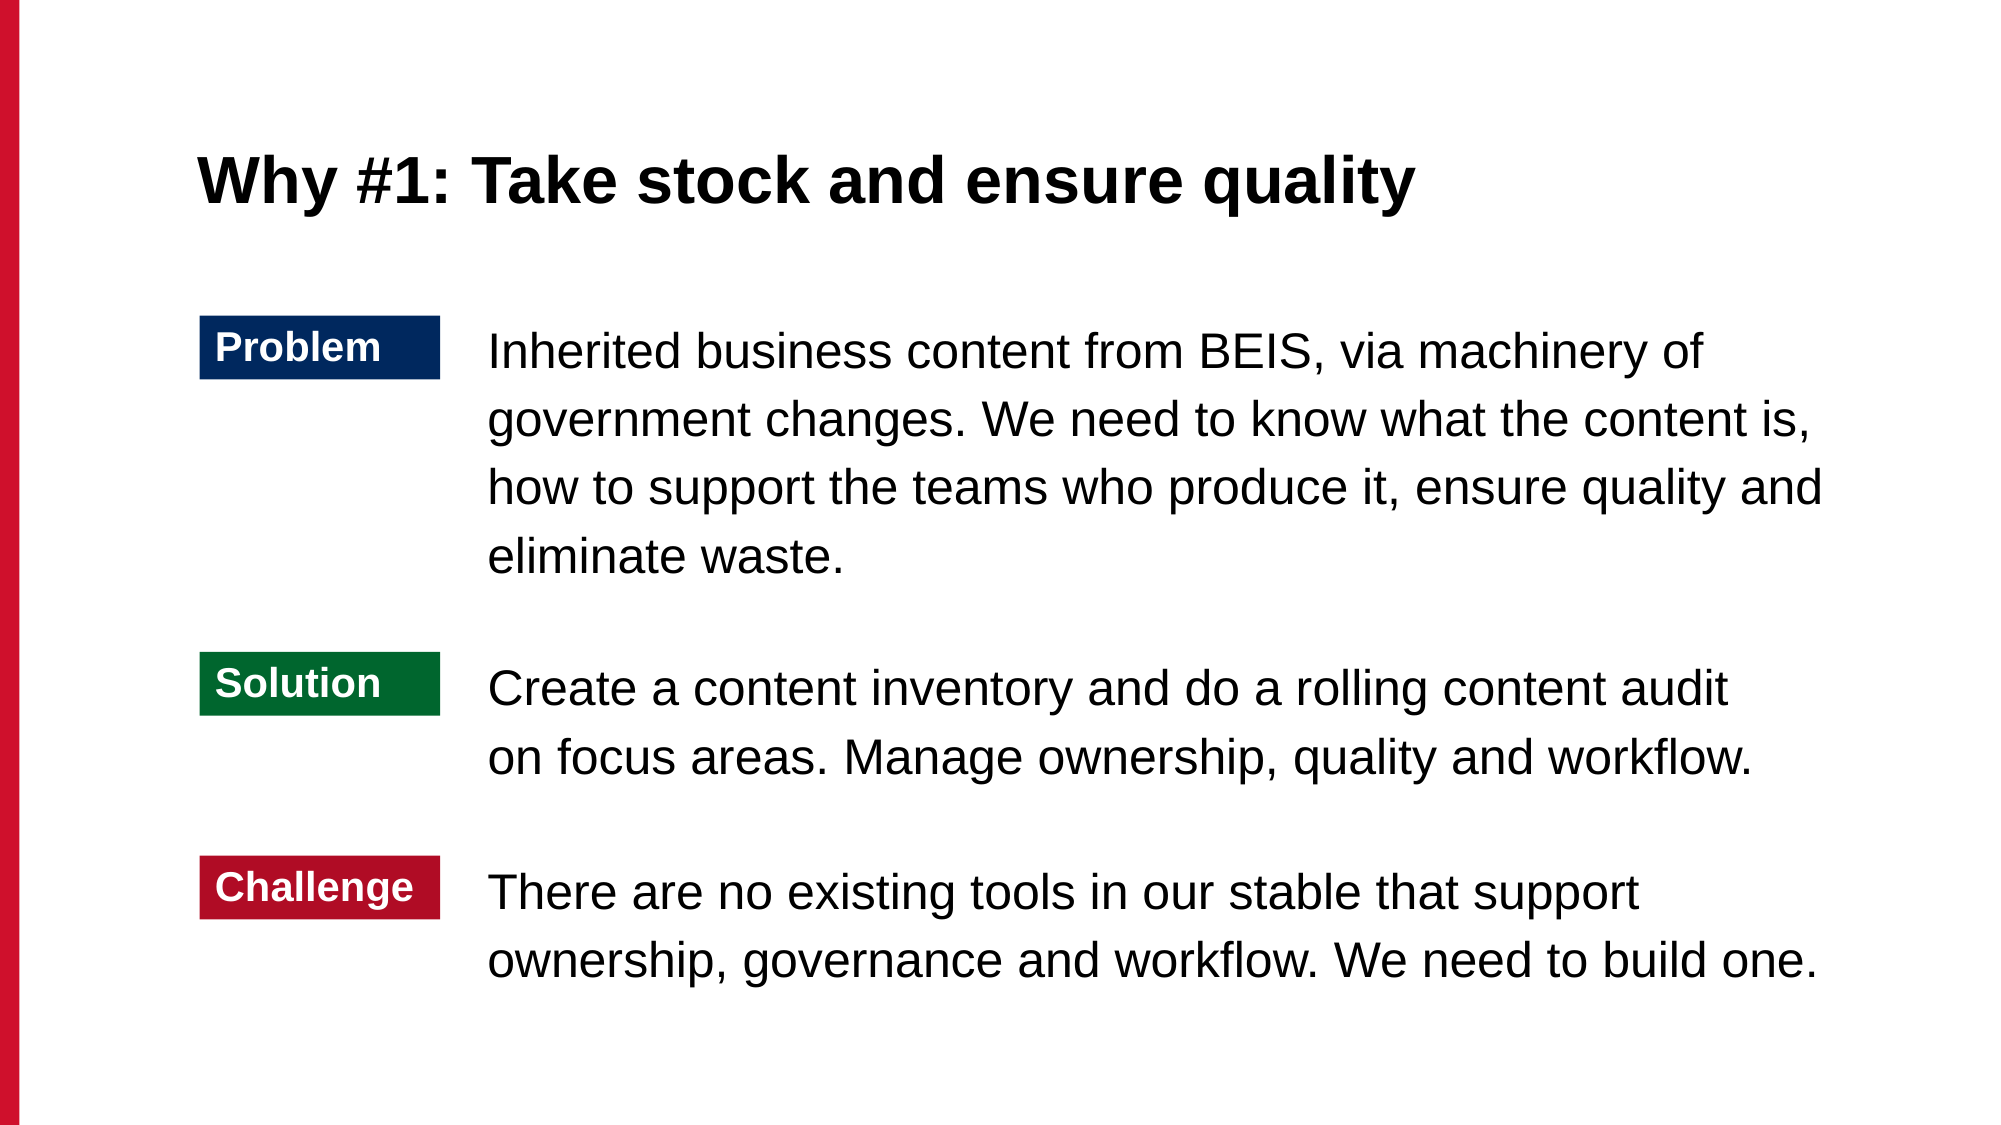

# Why #1: Take stock and ensure quality
Inherited business content from BEIS, via machinery of government changes. We need to know what the content is, how to support the teams who produce it, ensure quality and eliminate waste.
Problem
Create a content inventory and do a rolling content audit on focus areas. Manage ownership, quality and workflow.
Solution
There are no existing tools in our stable that support ownership, governance and workflow. We need to build one.
Challenge